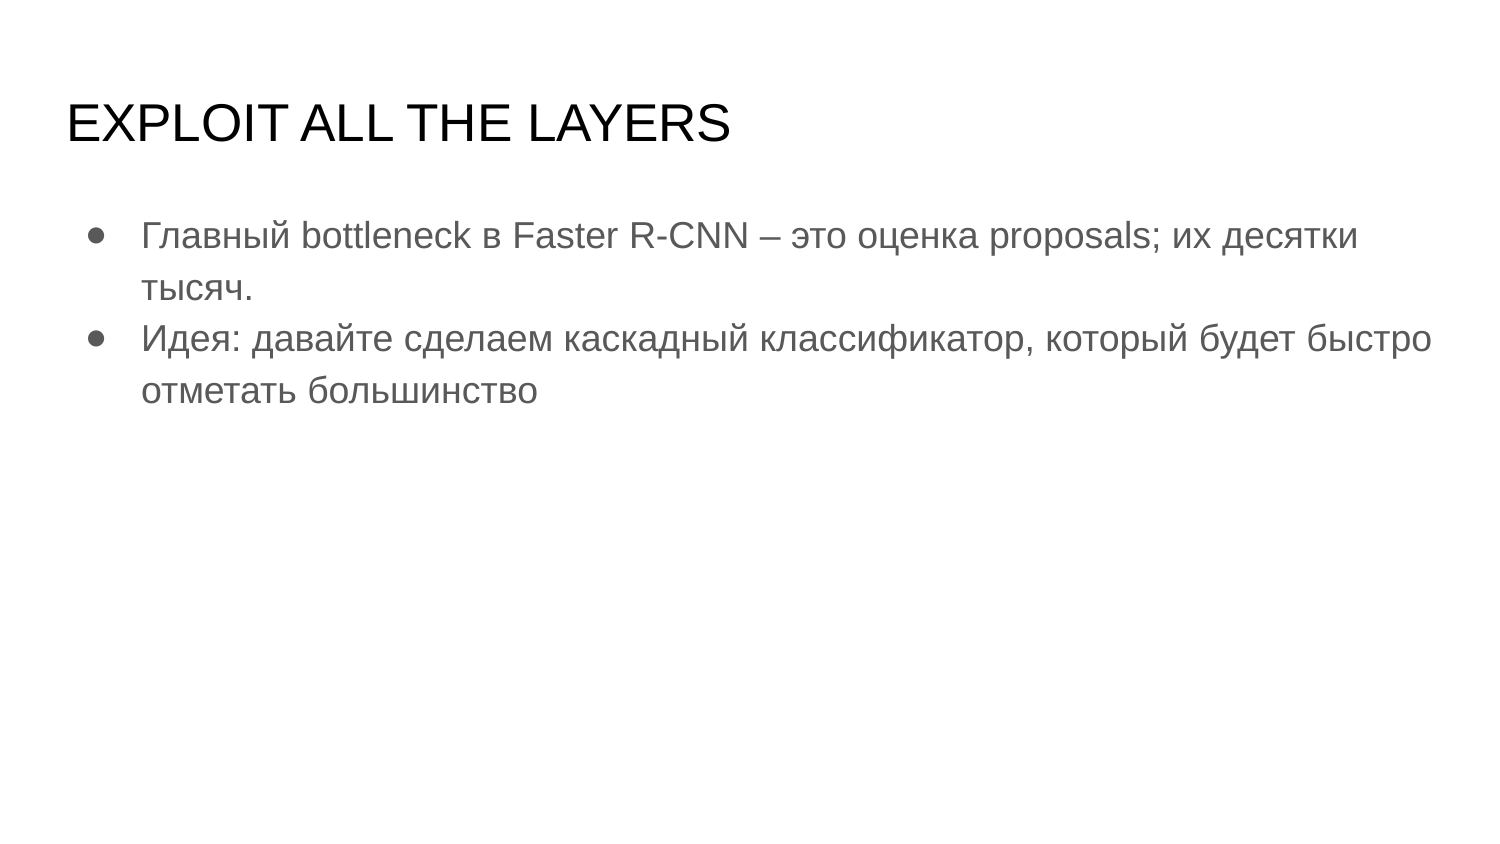

# EXPLOIT ALL THE LAYERS
Главный bottleneck в Faster R-CNN – это оценка proposals; их десятки тысяч.
Идея: давайте сделаем каскадный классификатор, который будет быстро отметать большинство